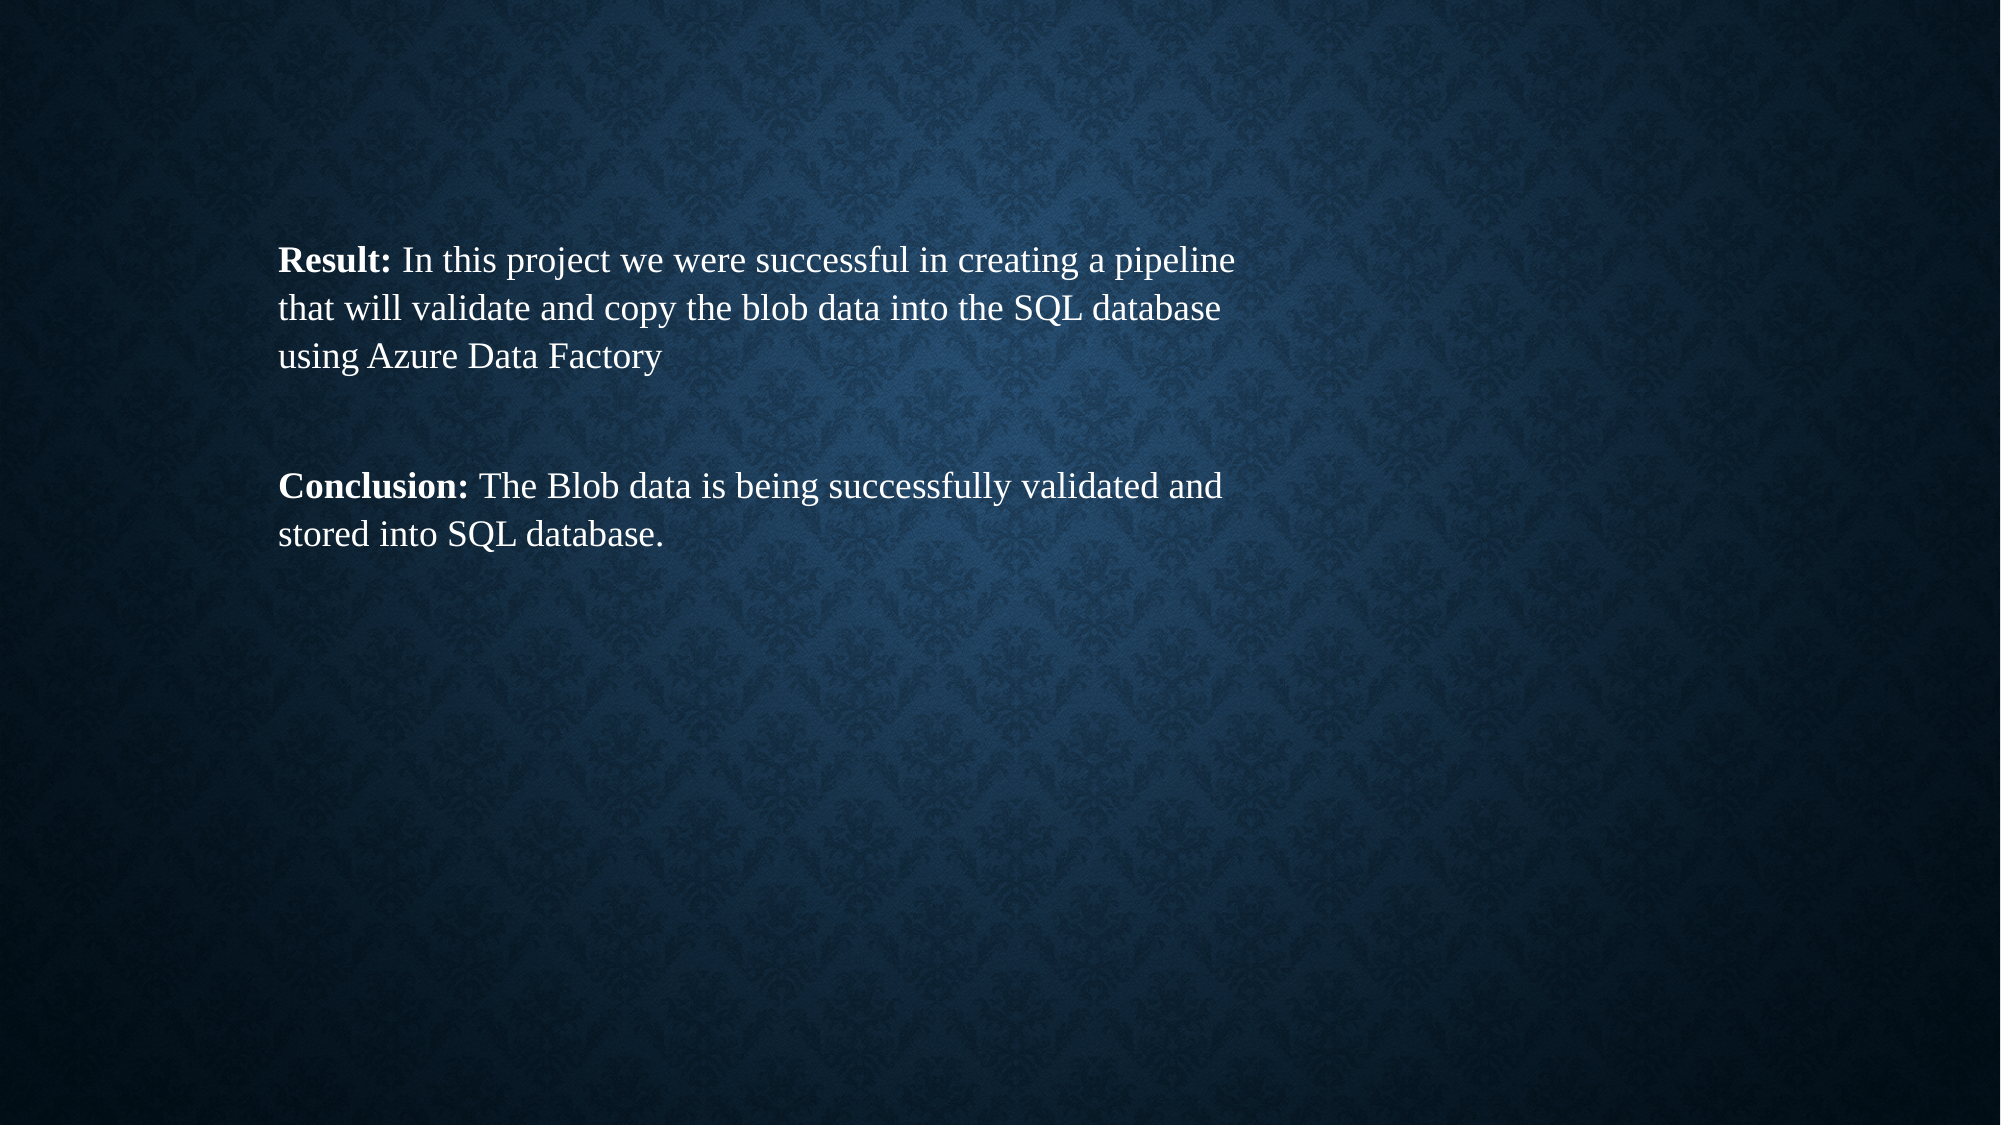

Result: In this project we were successful in creating a pipeline that will validate and copy the blob data into the SQL database using Azure Data Factory

Conclusion: The Blob data is being successfully validated and stored into SQL database.